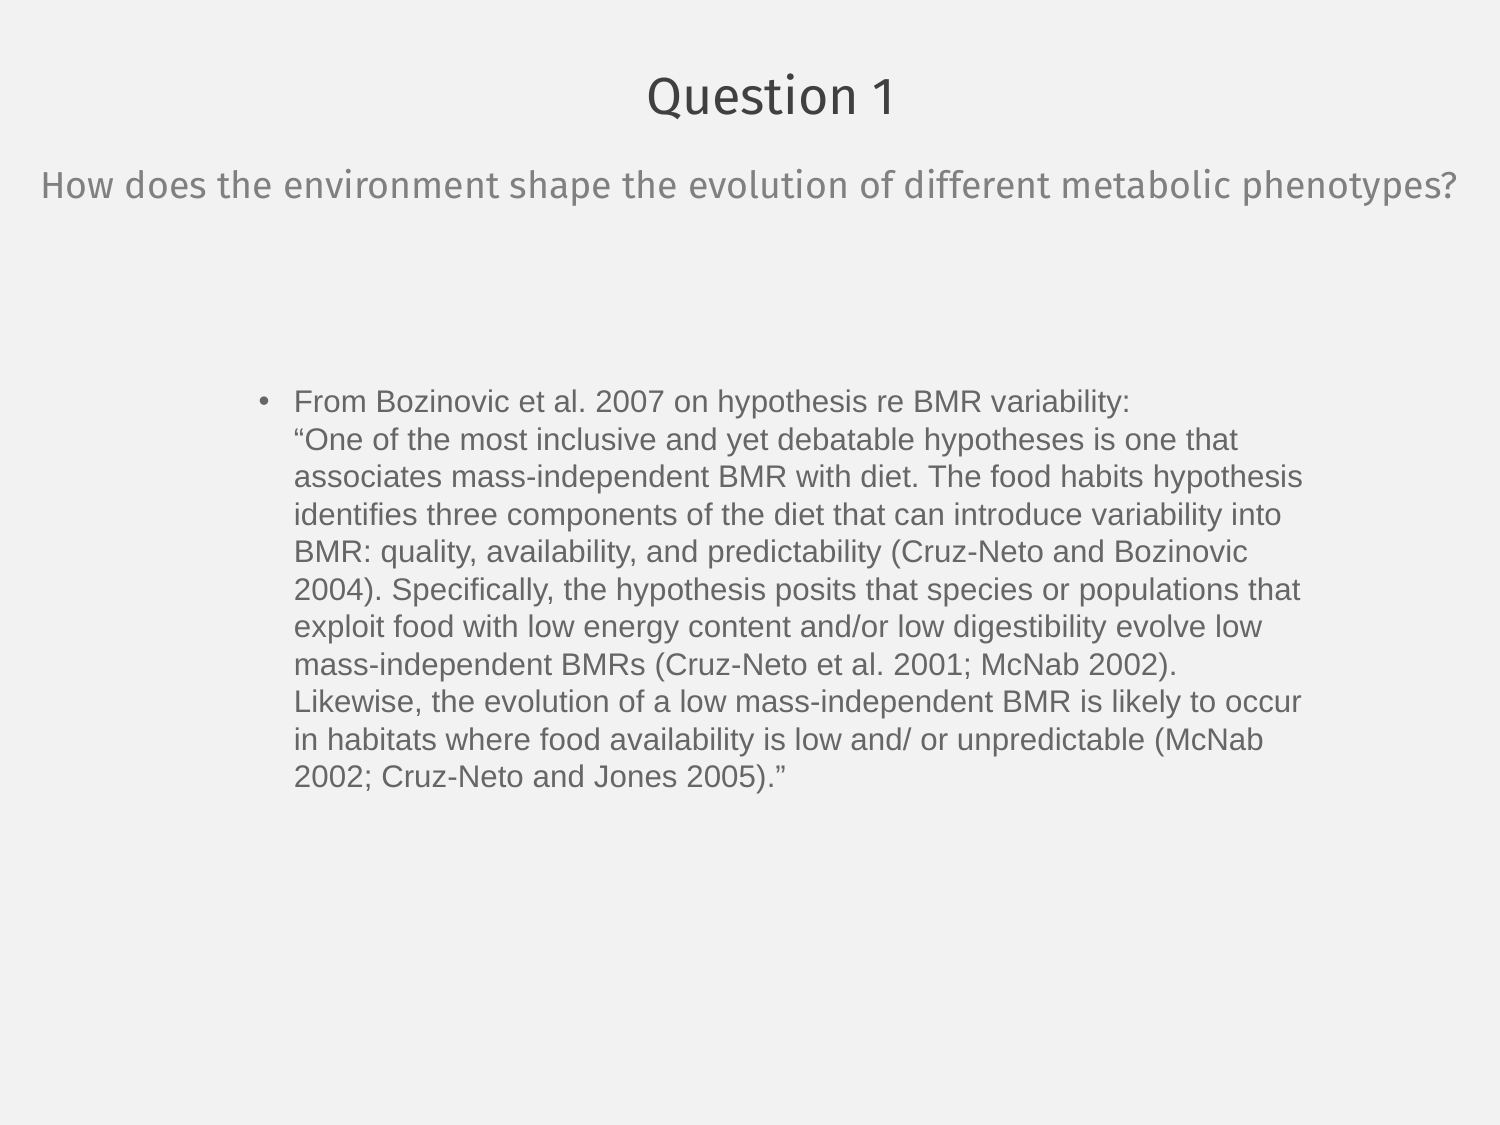

# Question 1
How does the environment shape the evolution of different metabolic phenotypes?
From Bozinovic et al. 2007 on hypothesis re BMR variability:
“One of the most inclusive and yet debatable hypotheses is one that associates mass-independent BMR with diet. The food habits hypothesis identifies three components of the diet that can introduce variability into BMR: quality, availability, and predictability (Cruz-Neto and Bozinovic 2004). Specifically, the hypothesis posits that species or populations that exploit food with low energy content and/or low digestibility evolve low mass-independent BMRs (Cruz-Neto et al. 2001; McNab 2002). Likewise, the evolution of a low mass-independent BMR is likely to occur in habitats where food availability is low and/ or unpredictable (McNab 2002; Cruz-Neto and Jones 2005).”